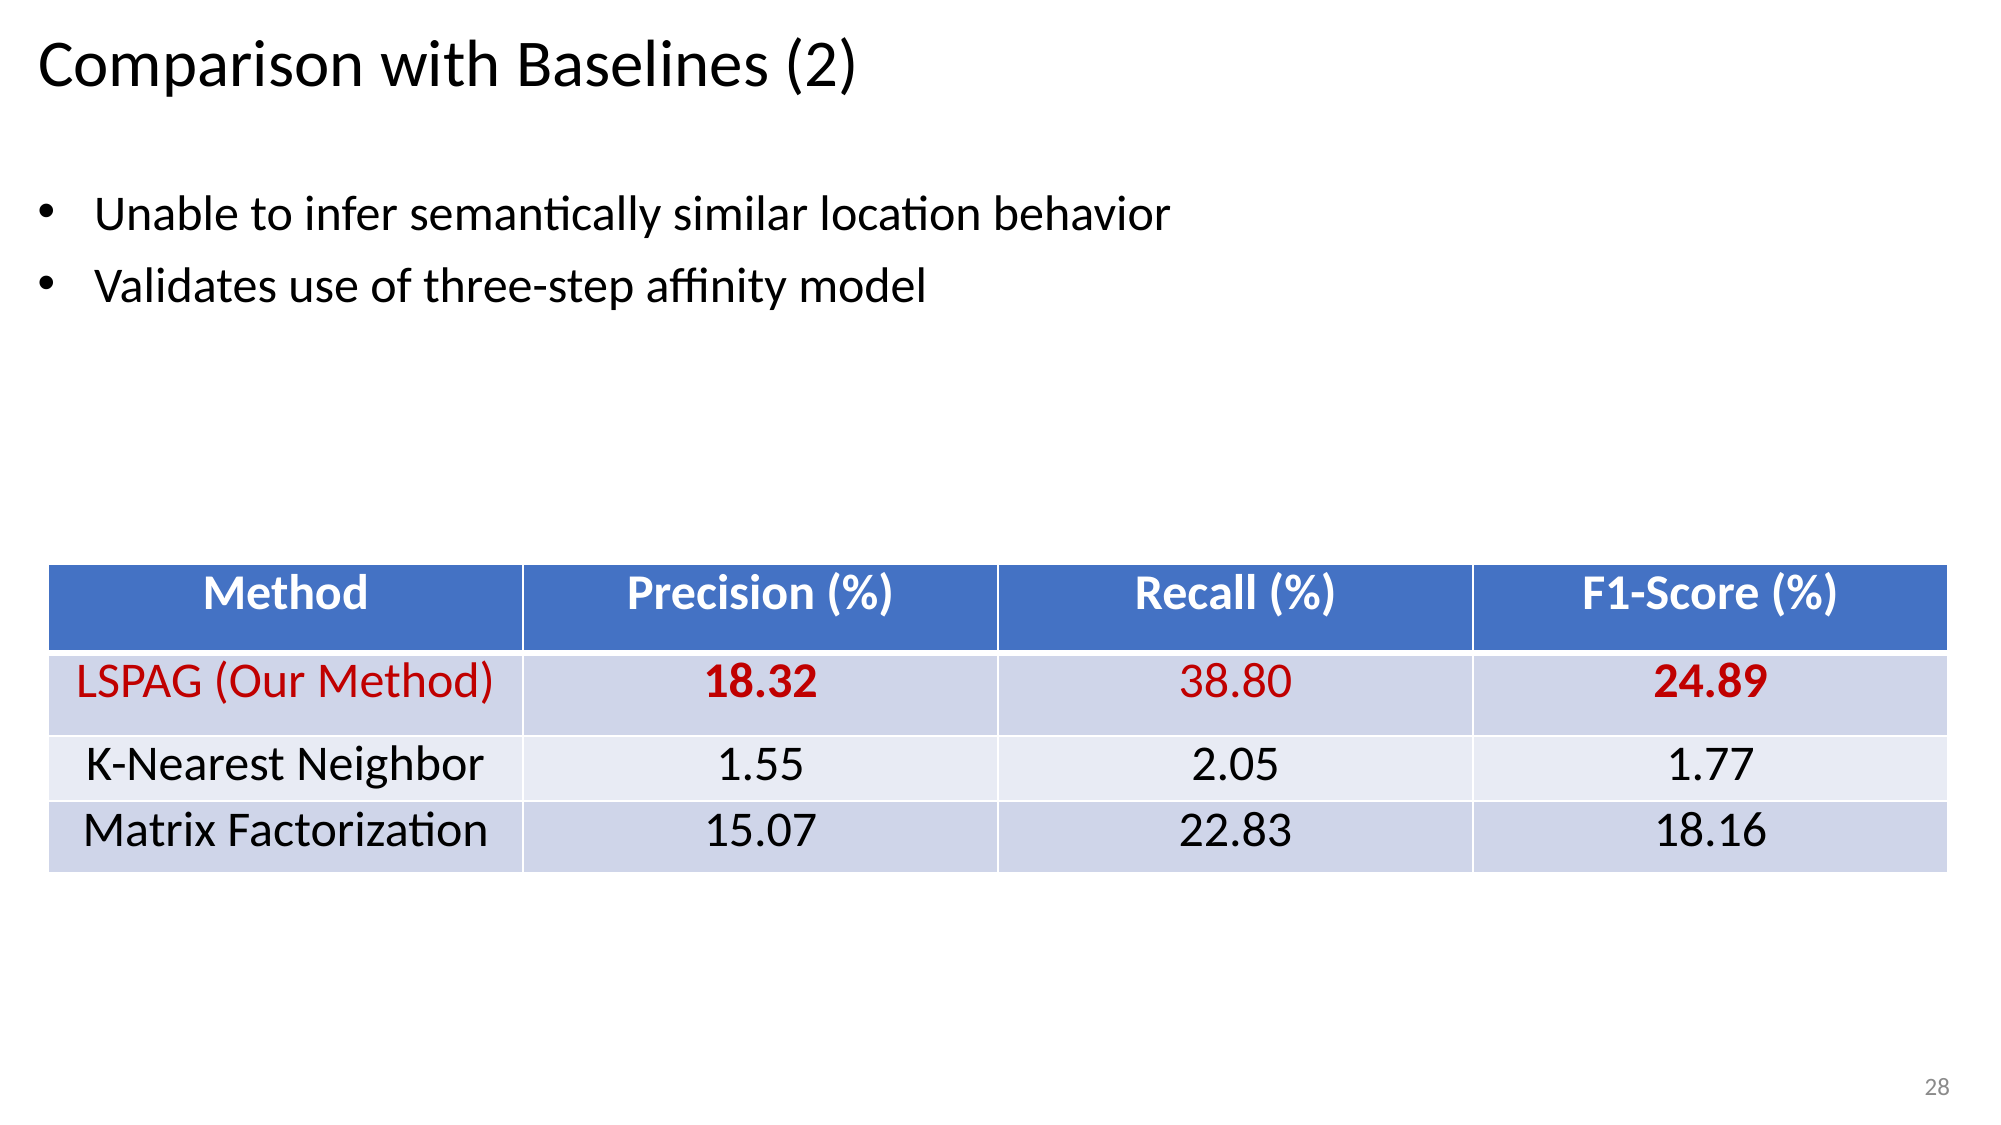

# Comparison with Baselines (2)
Unable to infer semantically similar location behavior
Validates use of three-step affinity model

| Method | Precision (%) | Recall (%) | F1-Score (%) |
| --- | --- | --- | --- |
| LSPAG (Our Method) | 18.32 | 38.80 | 24.89 |
| K-Nearest Neighbor | 1.55 | 2.05 | 1.77 |
| Matrix Factorization | 15.07 | 22.83 | 18.16 |
28